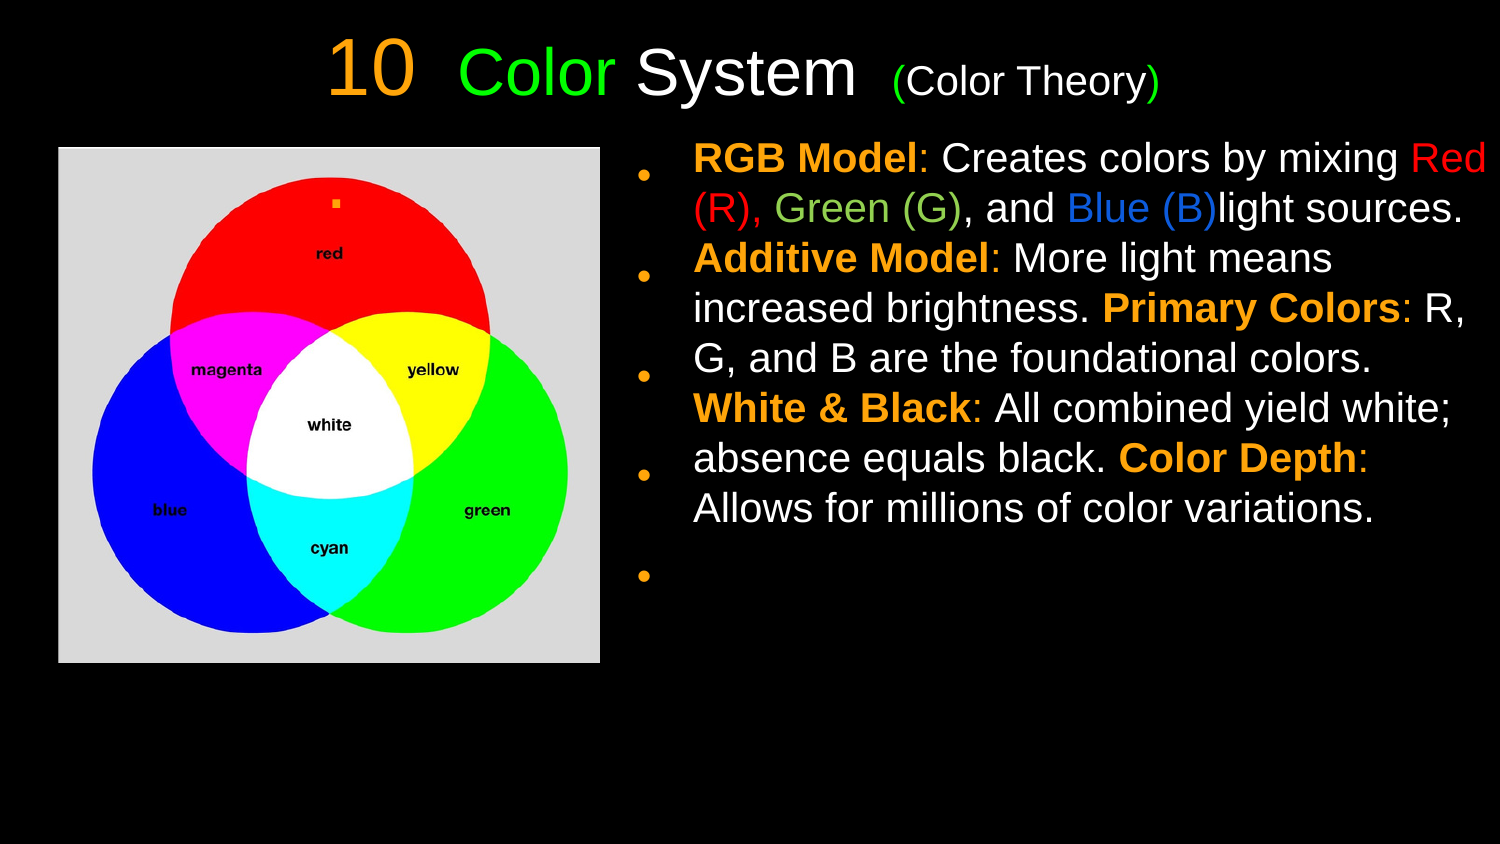

10.
Color System
(Color Theory)
• • • • •
RGB Model: Creates colors by mixing Red (R), Green (G), and Blue (B)light sources. Additive Model: More light means increased brightness. Primary Colors: R, G, and B are the foundational colors. White & Black: All combined yield white; absence equals black. Color Depth: Allows for millions of color variations.